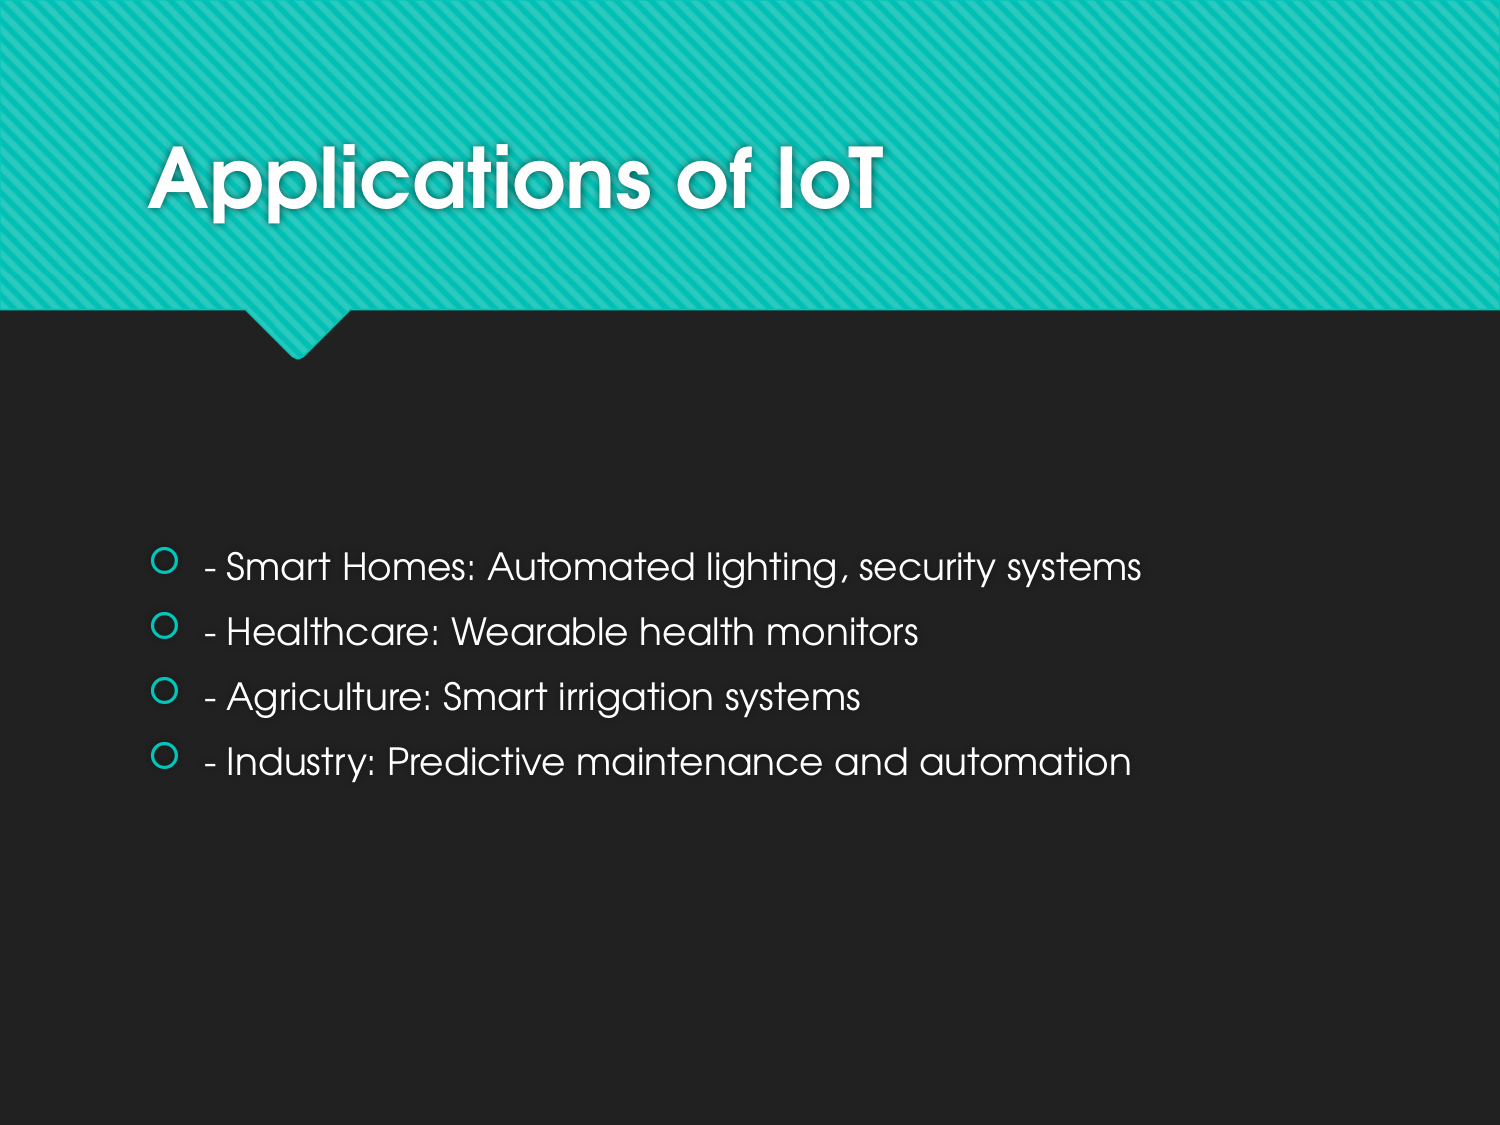

# Applications of IoT
- Smart Homes: Automated lighting, security systems
- Healthcare: Wearable health monitors
- Agriculture: Smart irrigation systems
- Industry: Predictive maintenance and automation